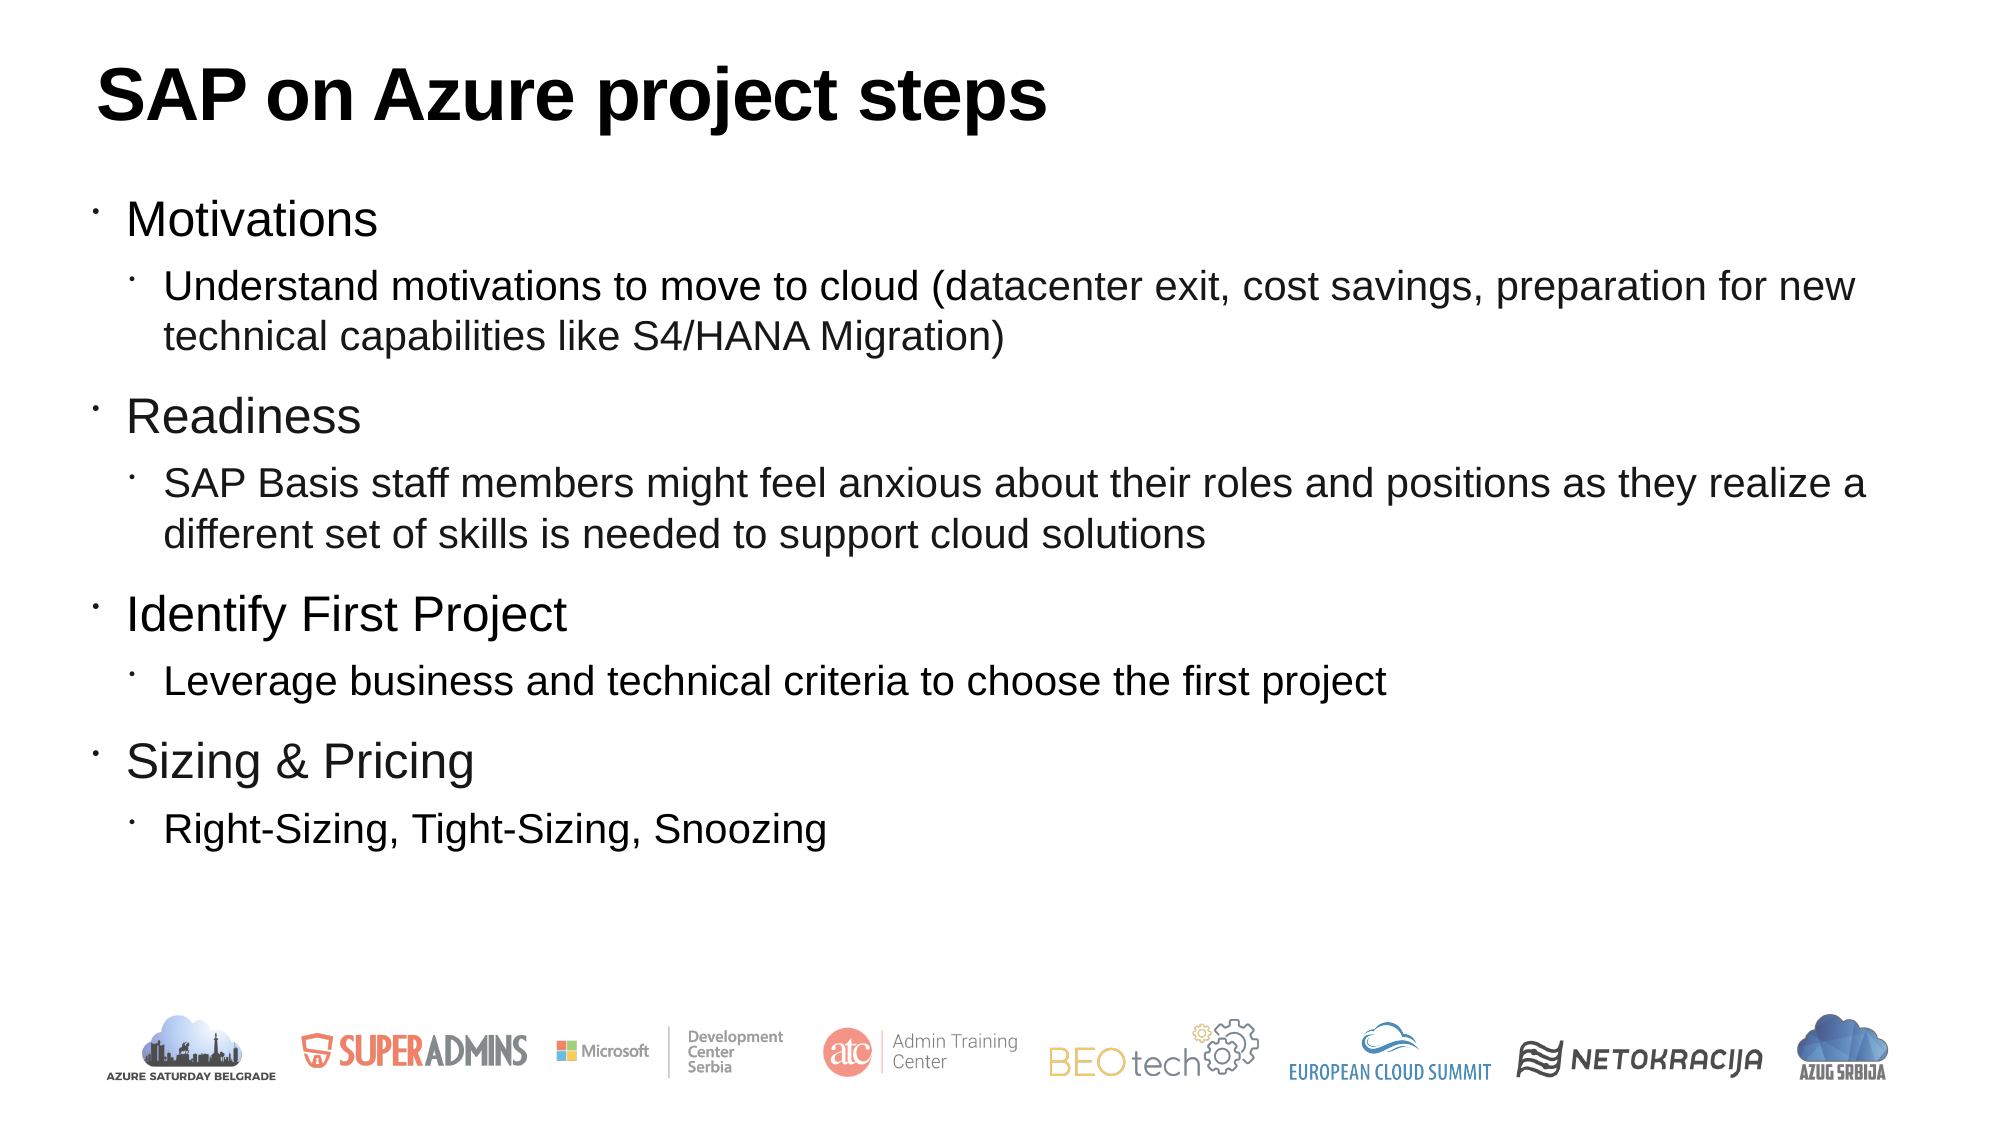

# SAP on Azure project steps
Motivations
Understand motivations to move to cloud (datacenter exit, cost savings, preparation for new technical capabilities like S4/HANA Migration)
Readiness
SAP Basis staff members might feel anxious about their roles and positions as they realize a different set of skills is needed to support cloud solutions
Identify First Project
Leverage business and technical criteria to choose the first project
Sizing & Pricing
Right-Sizing, Tight-Sizing, Snoozing